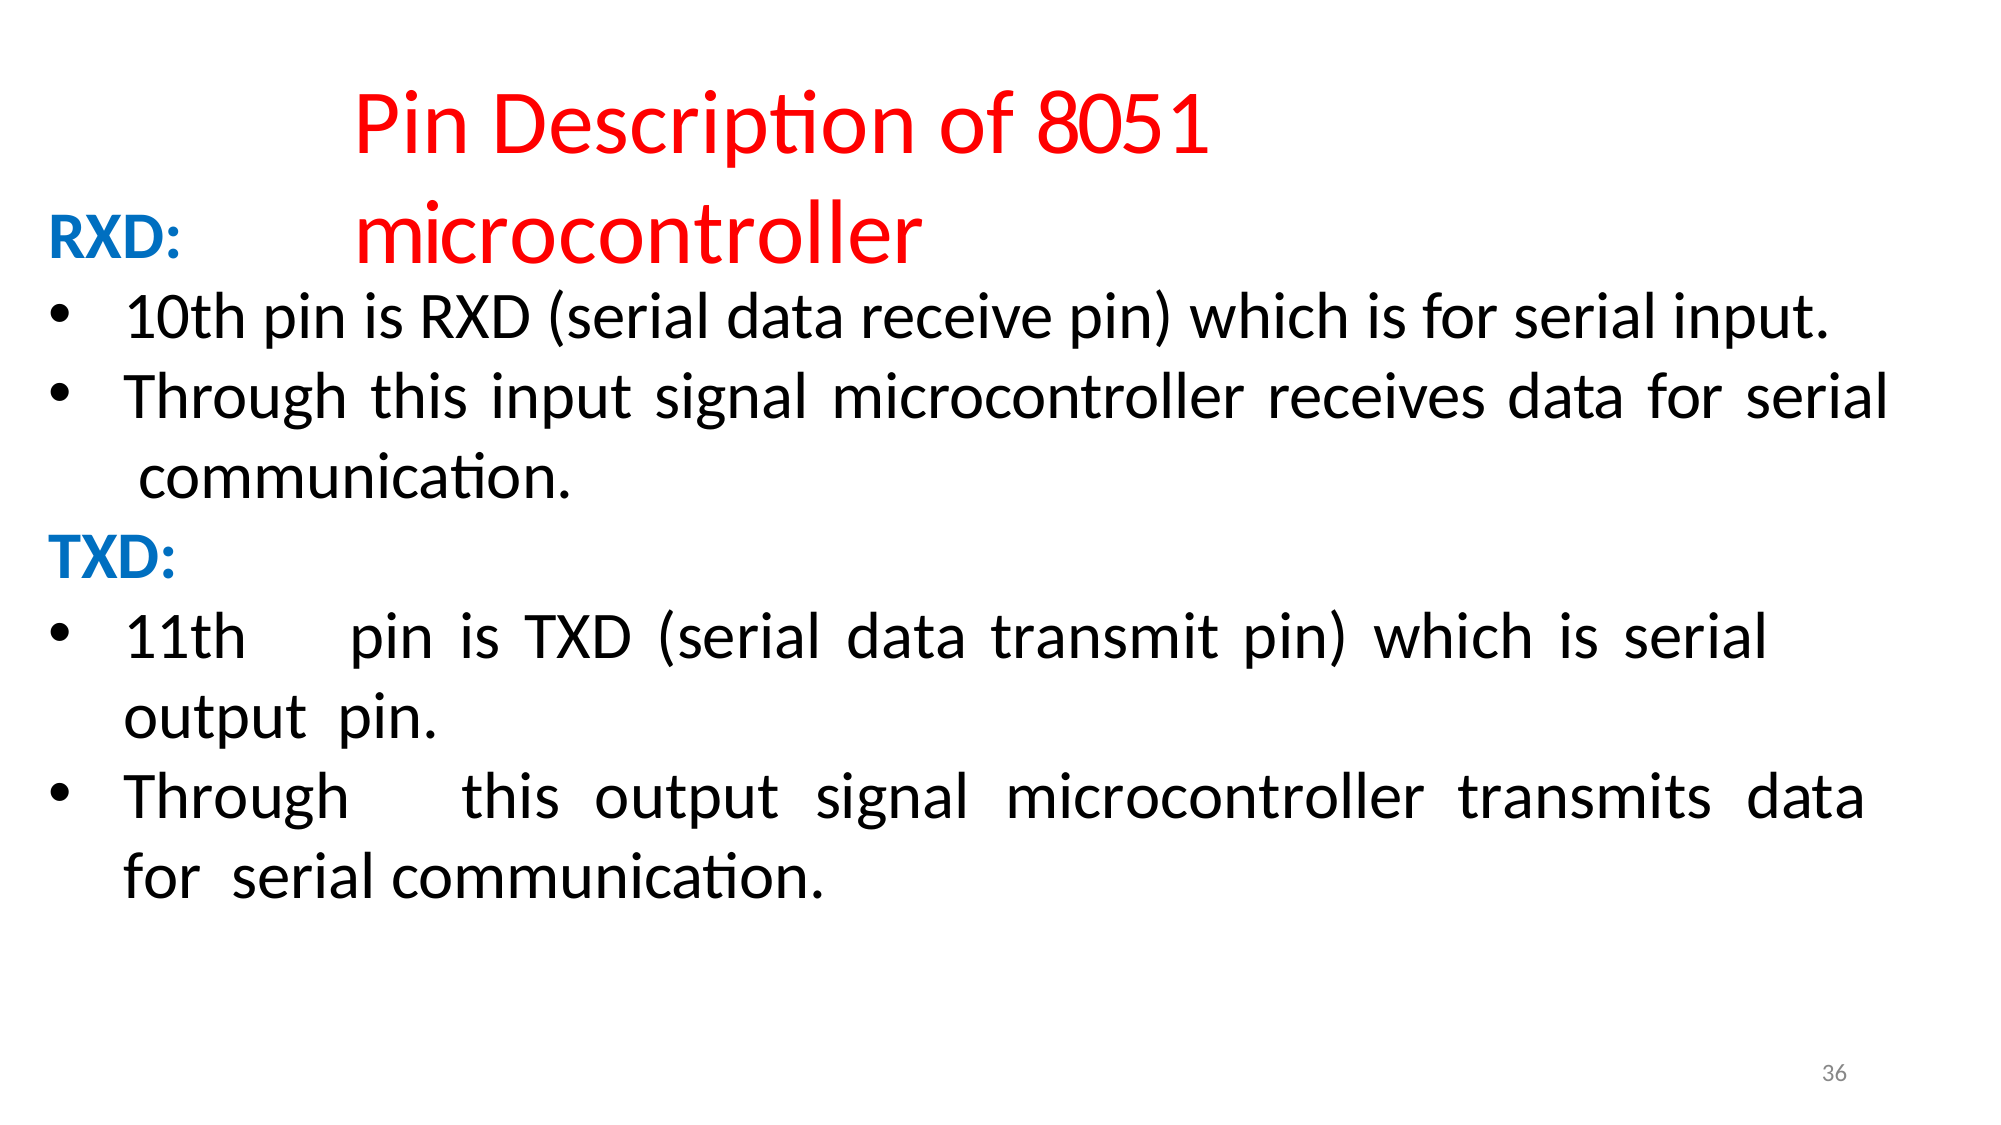

# Pin Description of 8051 microcontroller
RXD:
10th pin is RXD (serial data receive pin) which is for serial input.
Through this input signal microcontroller receives data for serial  communication.
TXD:
11th	pin	is	TXD	(serial	data	transmit	pin)	which	is	serial	output  pin.
Through	this	output	signal	microcontroller	transmits	data	for  serial communication.
36